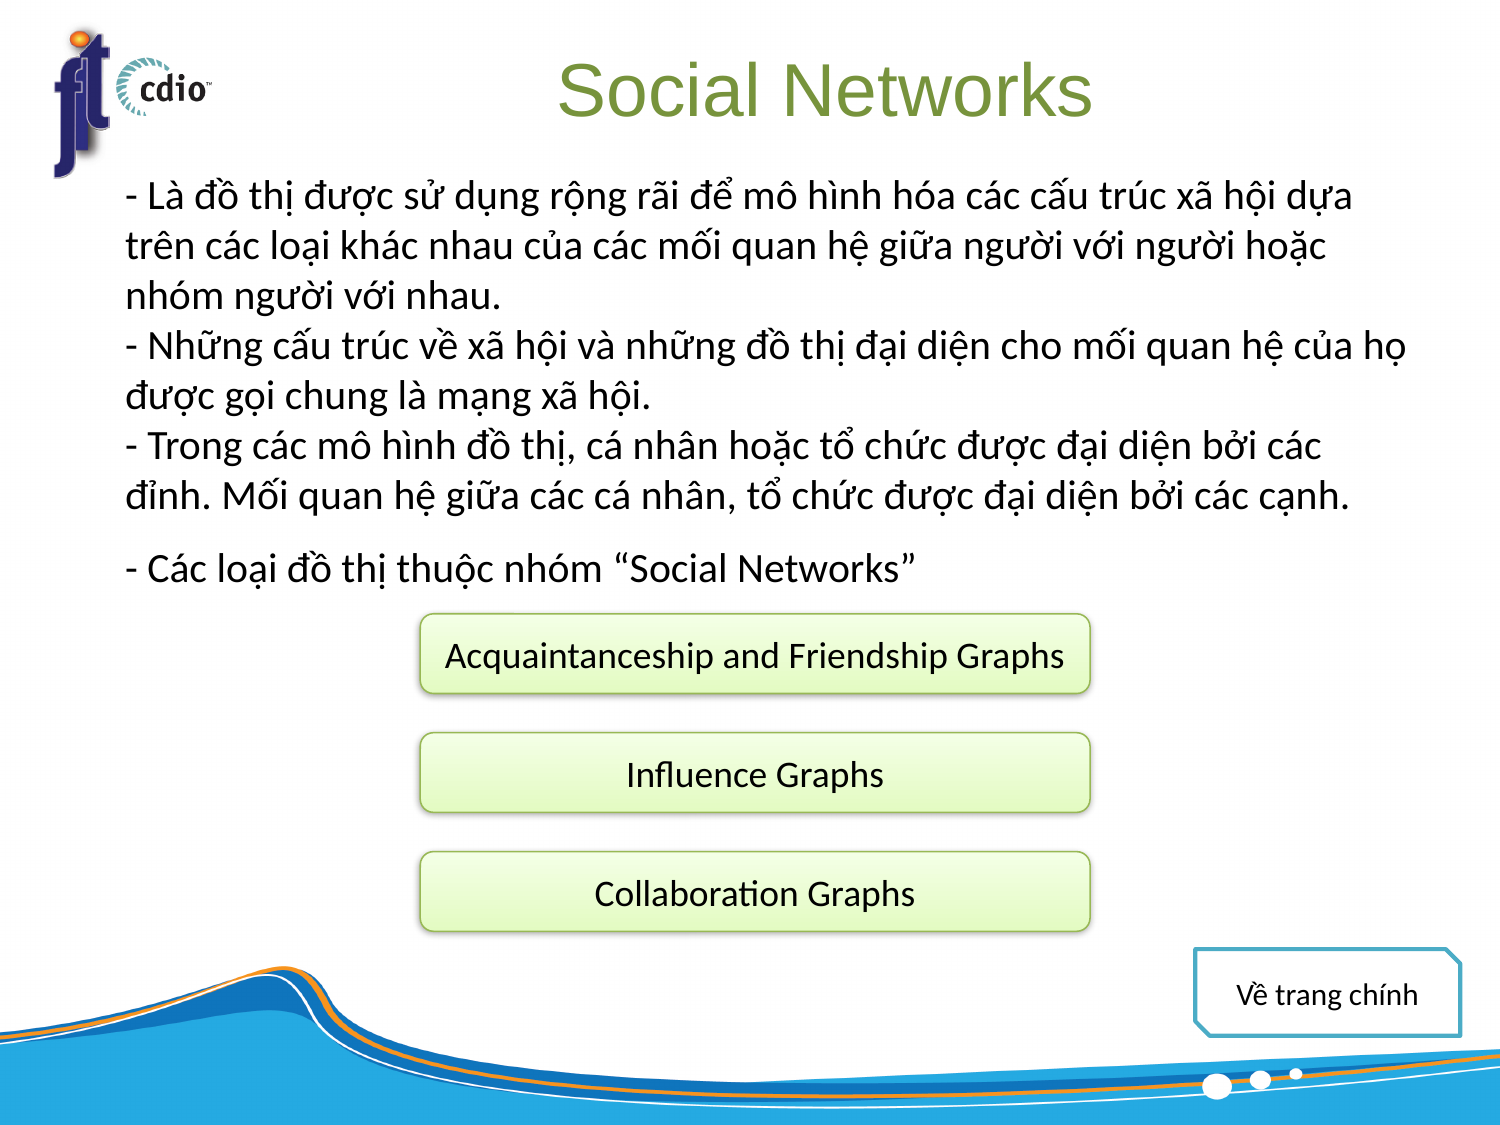

# Social Networks
- Là đồ thị được sử dụng rộng rãi để mô hình hóa các cấu trúc xã hội dựa trên các loại khác nhau của các mối quan hệ giữa người với người hoặc nhóm người với nhau.
- Những cấu trúc về xã hội và những đồ thị đại diện cho mối quan hệ của họ được gọi chung là mạng xã hội.
- Trong các mô hình đồ thị, cá nhân hoặc tổ chức được đại diện bởi các đỉnh. Mối quan hệ giữa các cá nhân, tổ chức được đại diện bởi các cạnh.

- Các loại đồ thị thuộc nhóm “Social Networks”
Acquaintanceship and Friendship Graphs
Influence Graphs
Collaboration Graphs
Về trang chính